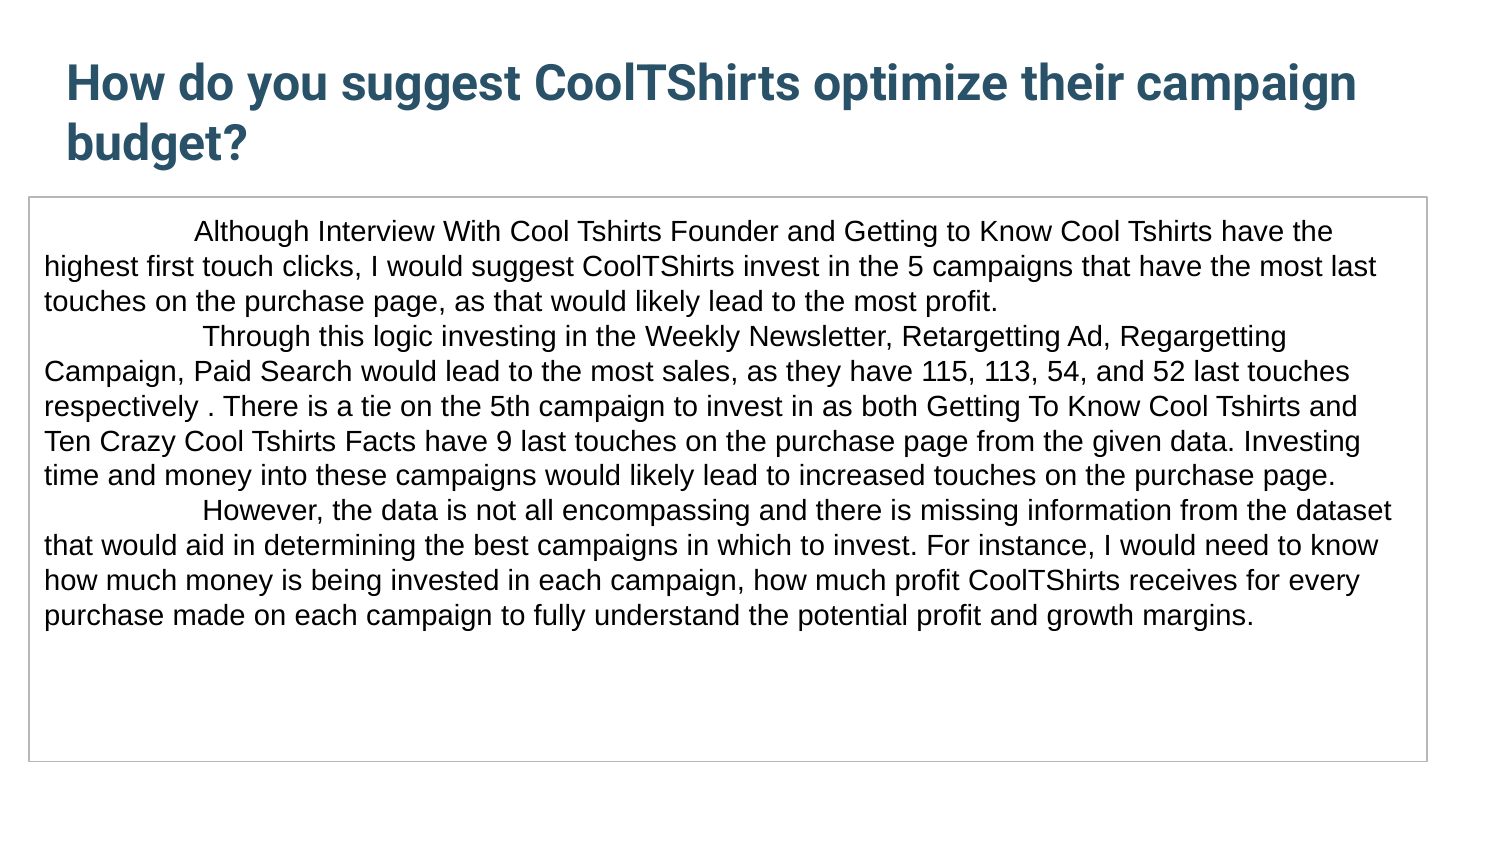

How do you suggest CoolTShirts optimize their campaign budget?
	Although Interview With Cool Tshirts Founder and Getting to Know Cool Tshirts have the highest first touch clicks, I would suggest CoolTShirts invest in the 5 campaigns that have the most last touches on the purchase page, as that would likely lead to the most profit.
	 Through this logic investing in the Weekly Newsletter, Retargetting Ad, Regargetting Campaign, Paid Search would lead to the most sales, as they have 115, 113, 54, and 52 last touches respectively . There is a tie on the 5th campaign to invest in as both Getting To Know Cool Tshirts and Ten Crazy Cool Tshirts Facts have 9 last touches on the purchase page from the given data. Investing time and money into these campaigns would likely lead to increased touches on the purchase page.
	 However, the data is not all encompassing and there is missing information from the dataset that would aid in determining the best campaigns in which to invest. For instance, I would need to know how much money is being invested in each campaign, how much profit CoolTShirts receives for every purchase made on each campaign to fully understand the potential profit and growth margins.